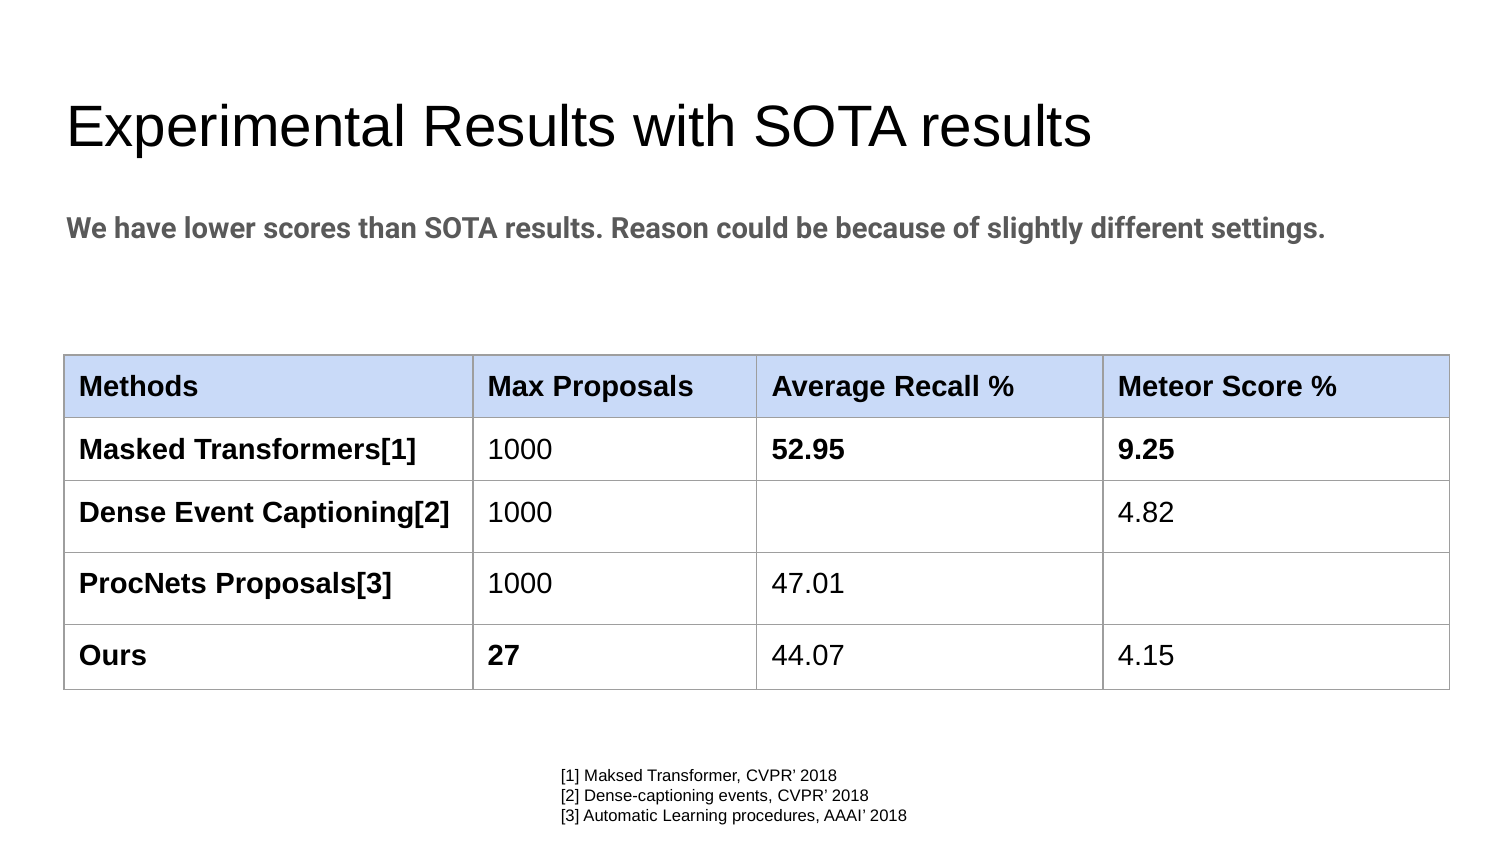

# Experimental Results with SOTA results
We have lower scores than SOTA results. Reason could be because of slightly different settings.
| Methods | Max Proposals | Average Recall % | Meteor Score % |
| --- | --- | --- | --- |
| Masked Transformers[1] | 1000 | 52.95 | 9.25 |
| Dense Event Captioning[2] | 1000 |  | 4.82 |
| ProcNets Proposals[3] | 1000 | 47.01 |  |
| Ours | 27 | 44.07 | 4.15 |
[1] Maksed Transformer, CVPR’ 2018
[2] Dense-captioning events, CVPR’ 2018
[3] Automatic Learning procedures, AAAI’ 2018